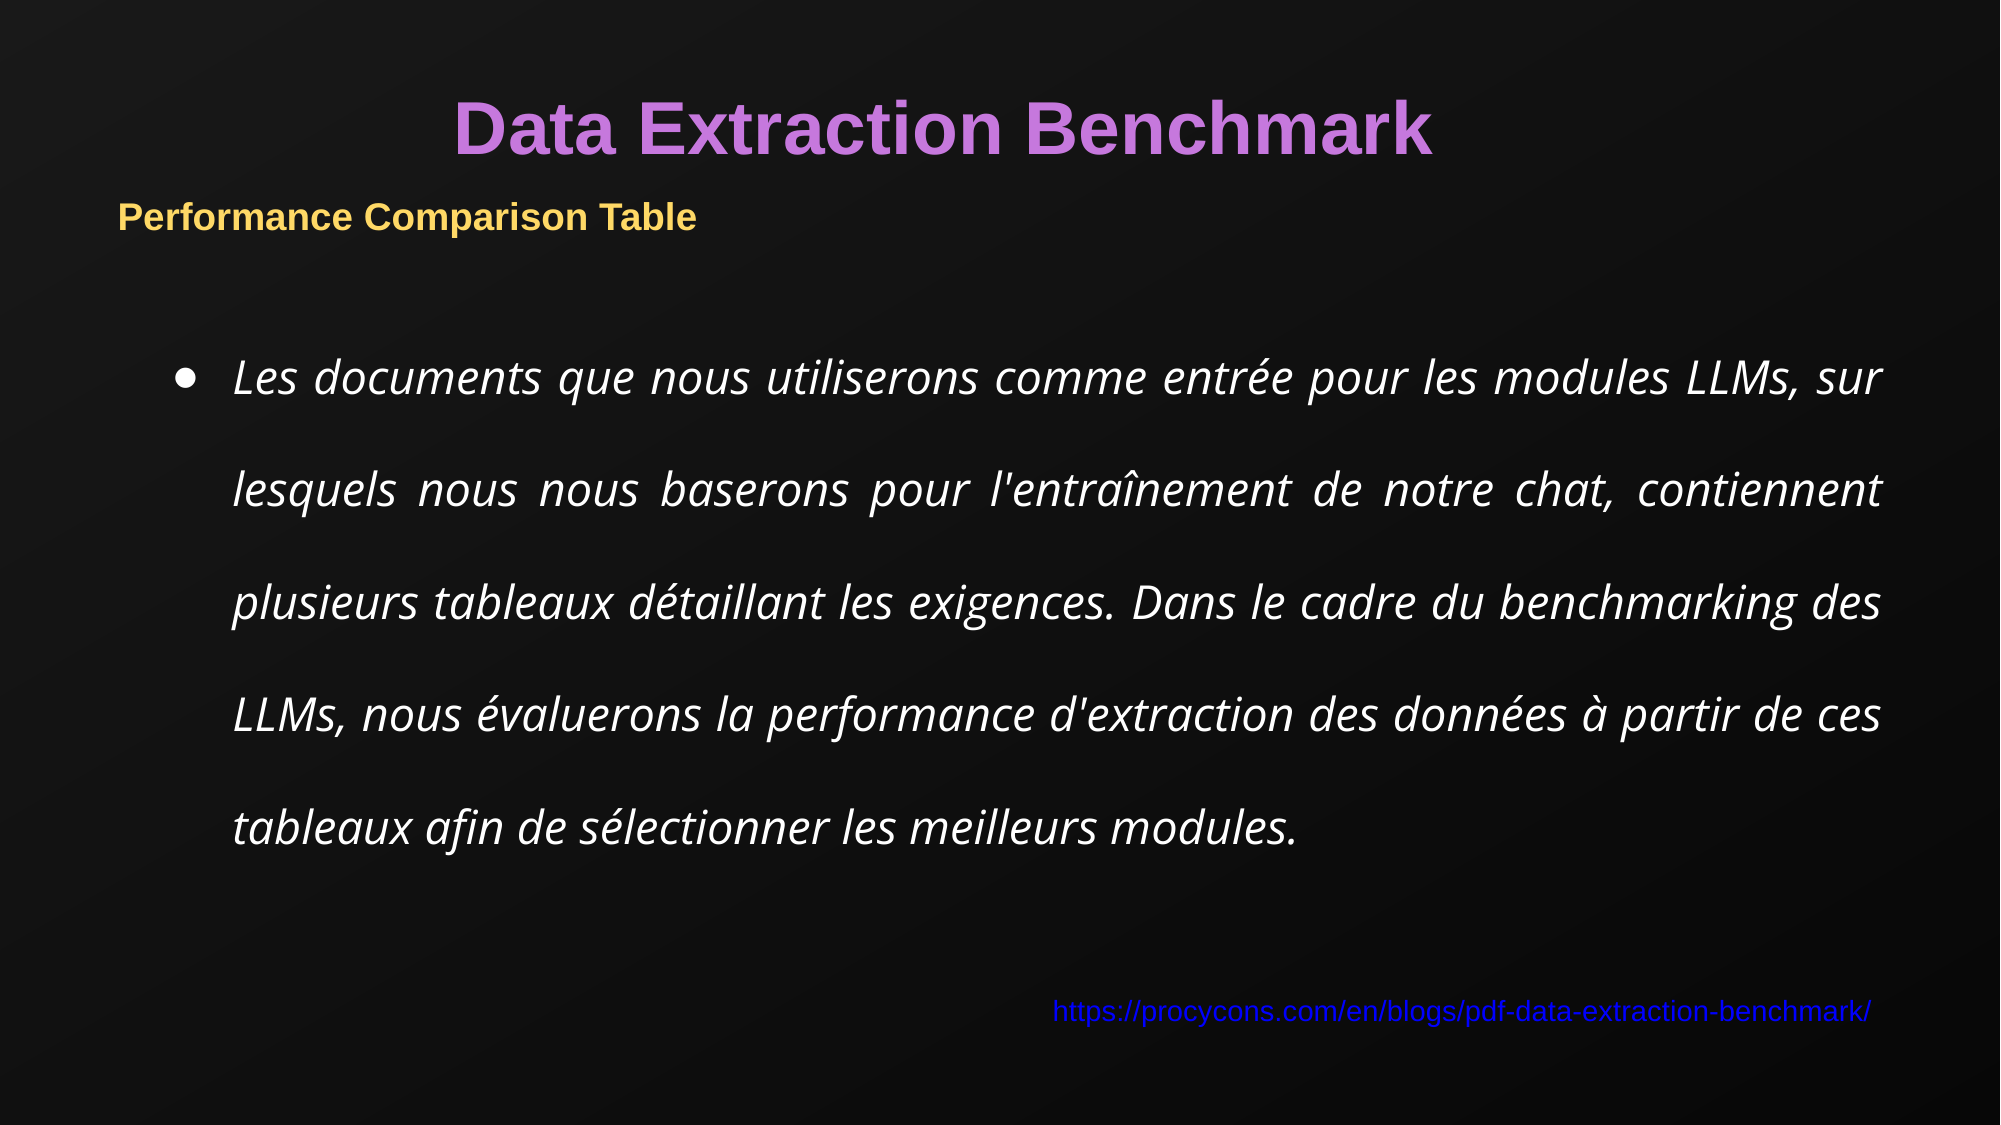

Data Extraction Benchmark
Performance Comparison Table
Les documents que nous utiliserons comme entrée pour les modules LLMs, sur lesquels nous nous baserons pour l'entraînement de notre chat, contiennent plusieurs tableaux détaillant les exigences. Dans le cadre du benchmarking des LLMs, nous évaluerons la performance d'extraction des données à partir de ces tableaux afin de sélectionner les meilleurs modules.
https://procycons.com/en/blogs/pdf-data-extraction-benchmark/